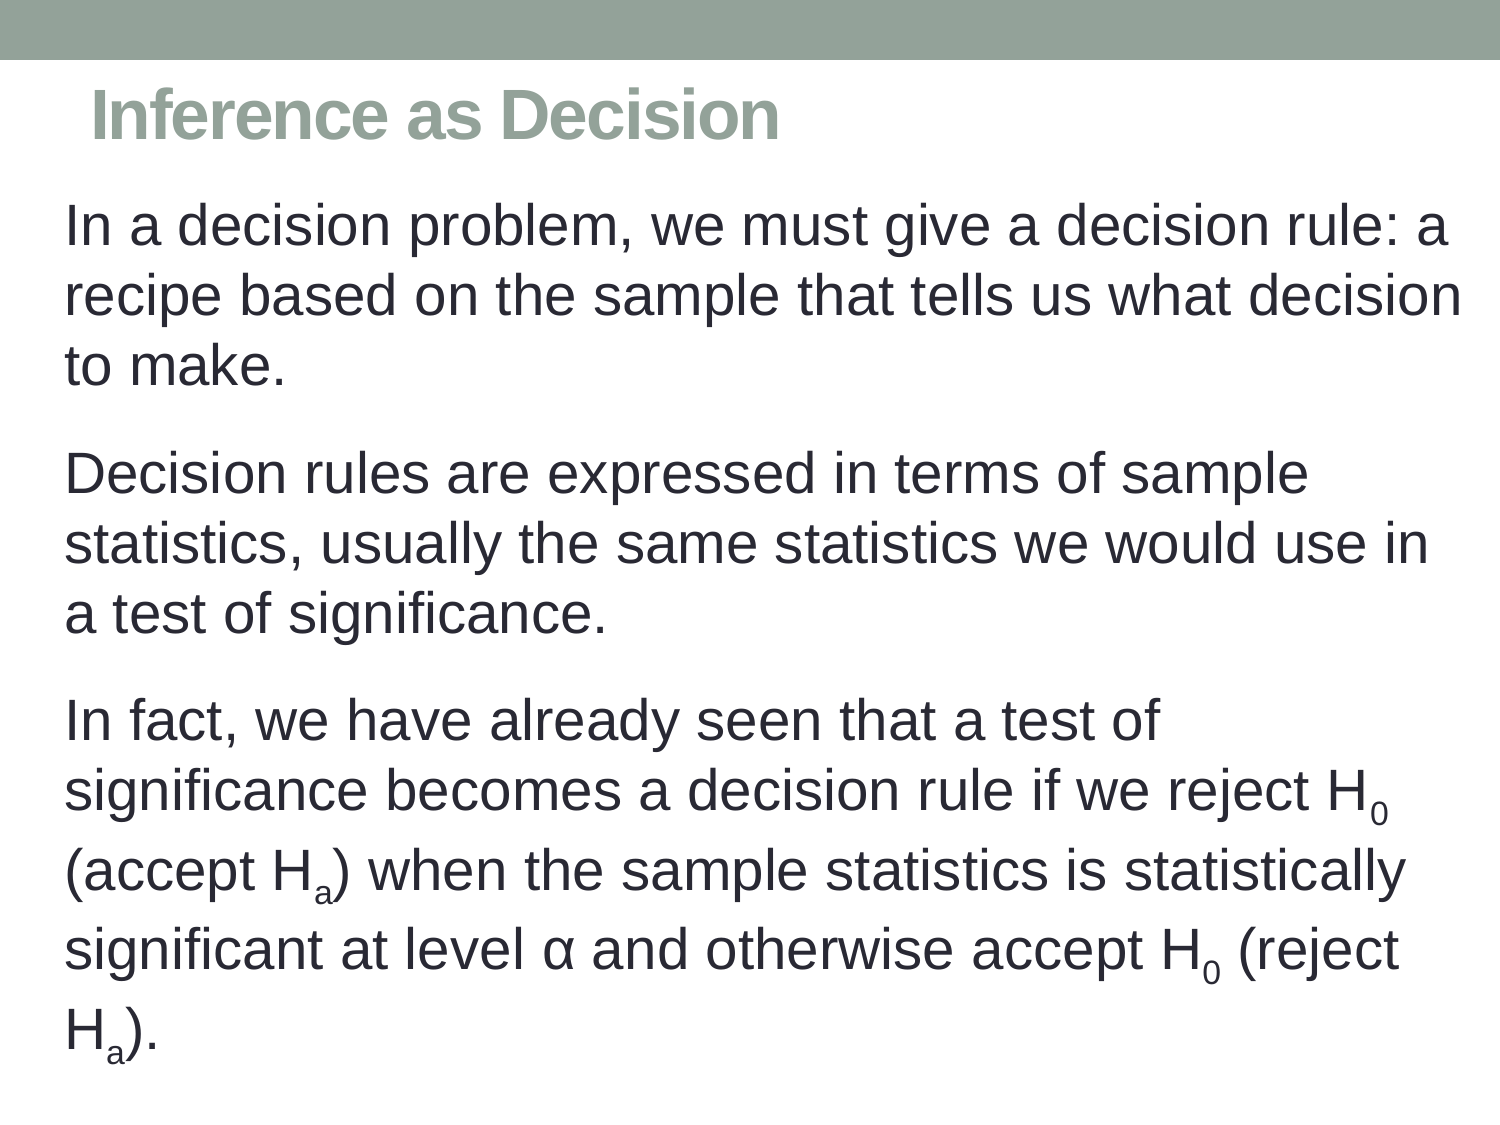

# Inference as Decision
In a decision problem, we must give a decision rule: a recipe based on the sample that tells us what decision to make.
Decision rules are expressed in terms of sample statistics, usually the same statistics we would use in a test of significance.
In fact, we have already seen that a test of significance becomes a decision rule if we reject H0 (accept Ha) when the sample statistics is statistically significant at level α and otherwise accept H0 (reject Ha).